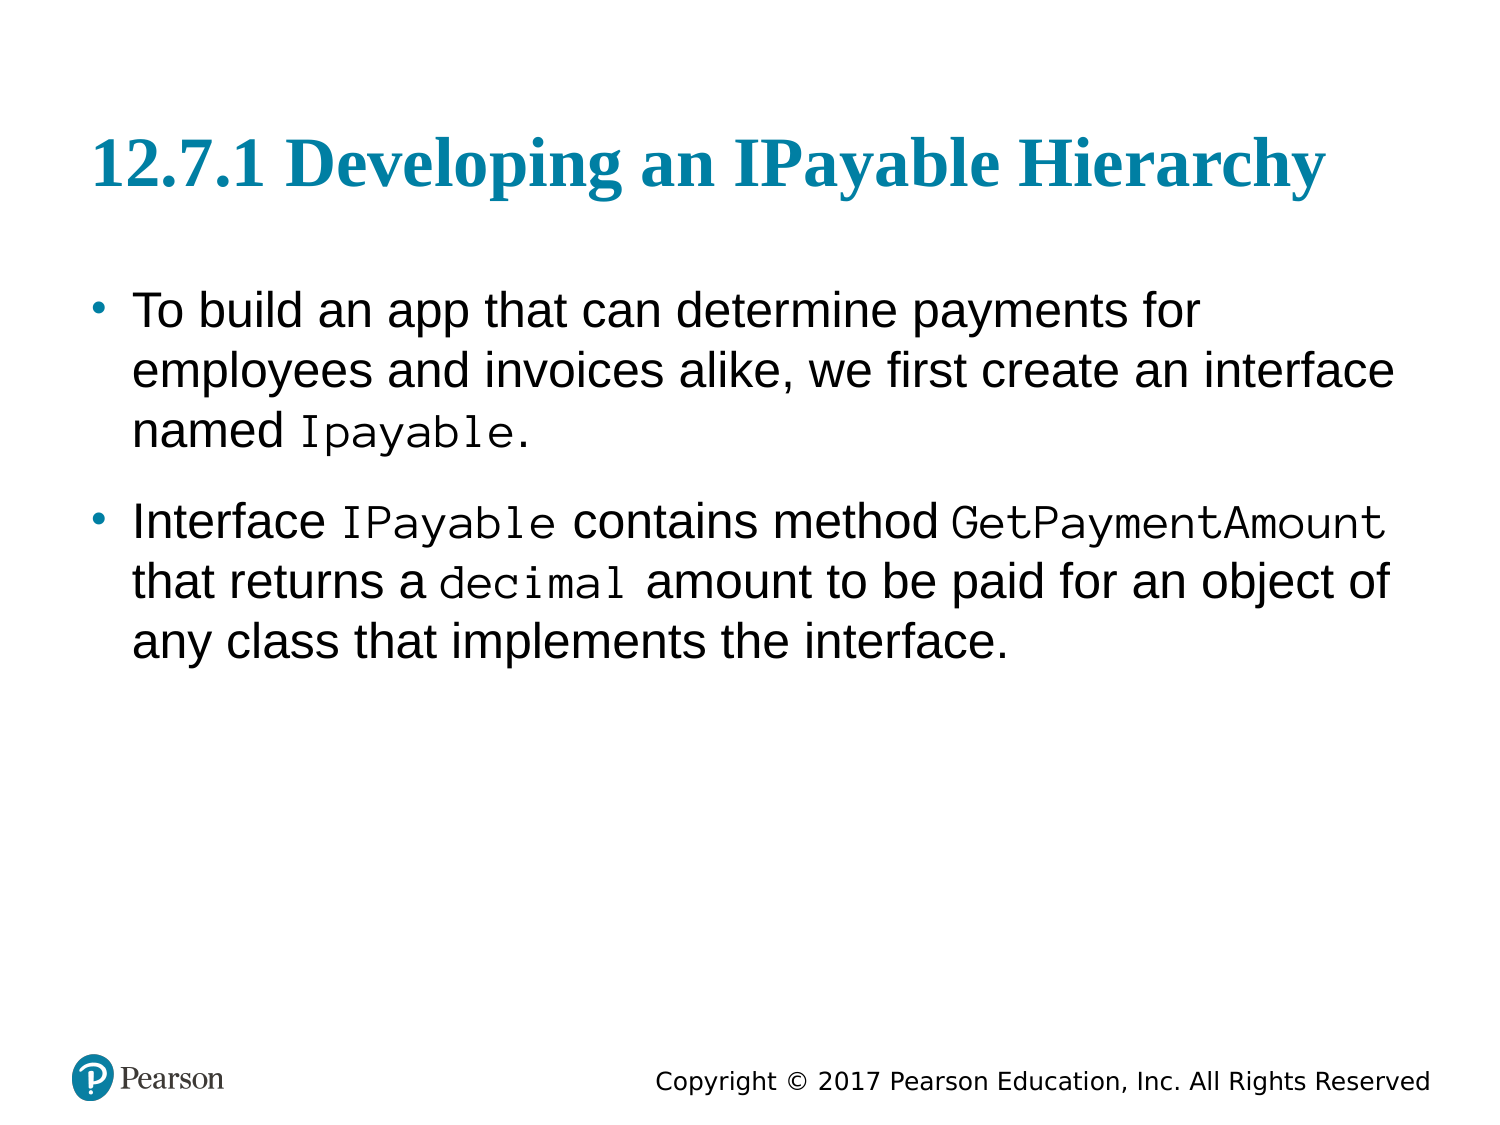

# 12.7.1 Developing an IPayable Hierarchy
To build an app that can determine payments for employees and invoices alike, we first create an interface named Ipayable.
Interface IPayable contains method GetPaymentAmount that returns a decimal amount to be paid for an object of any class that implements the interface.